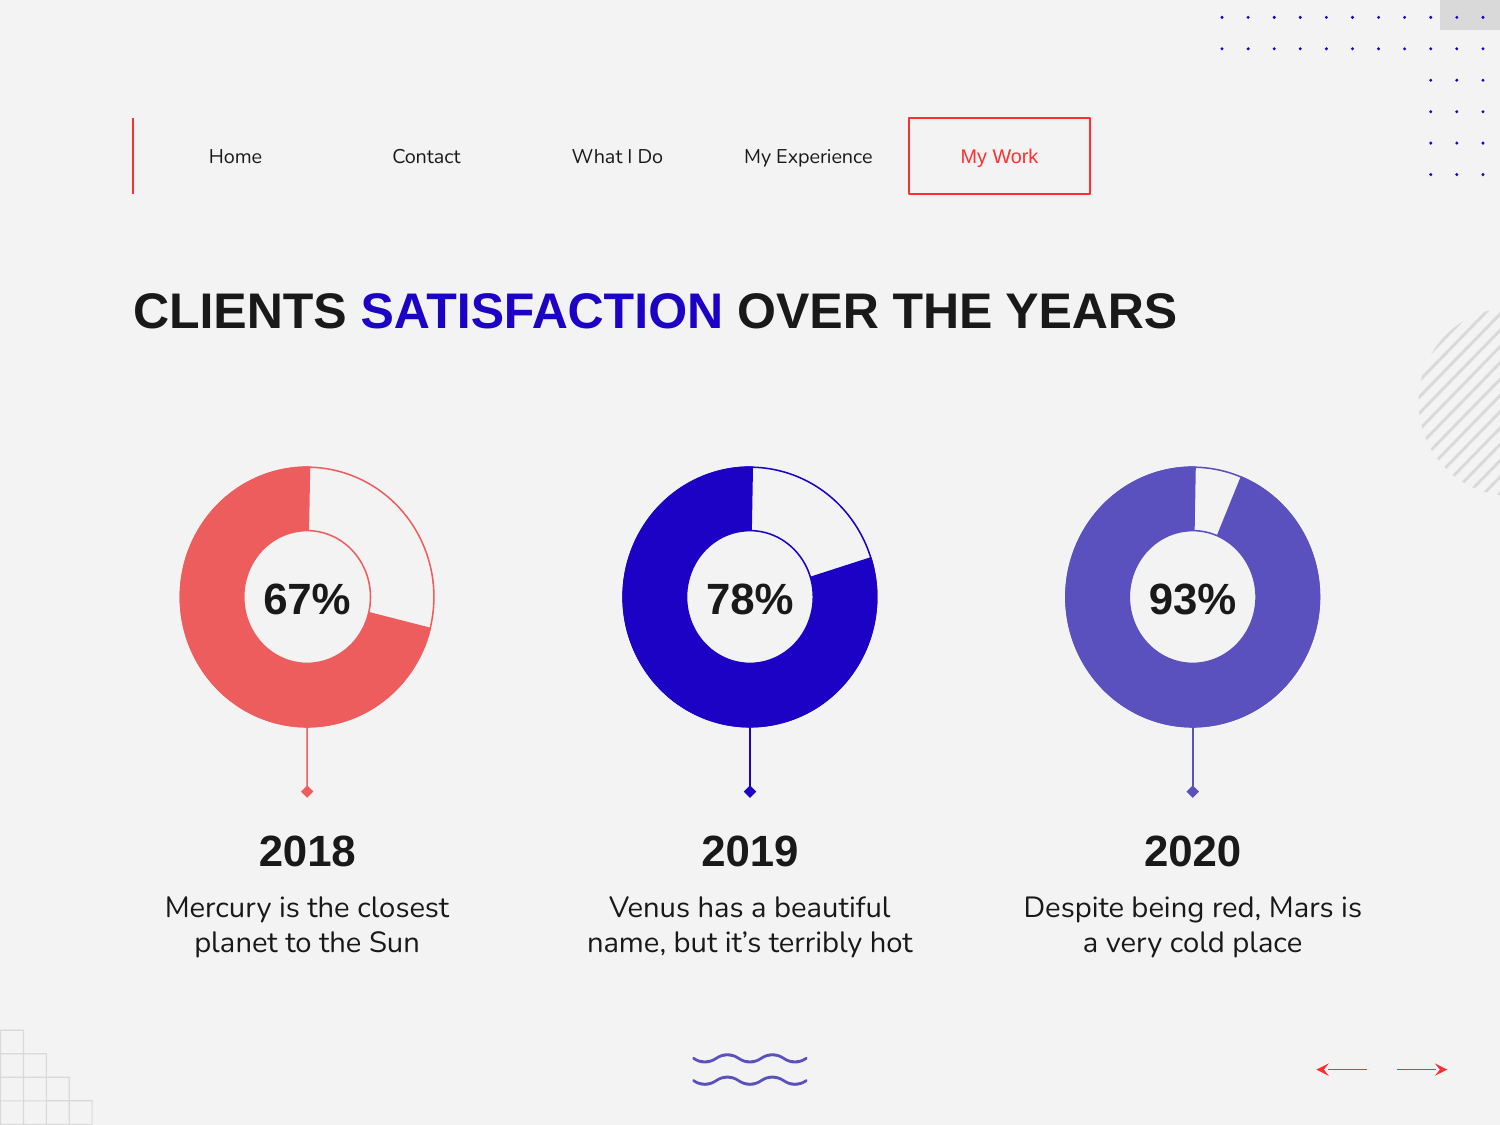

Home
Contact
What I Do
My Experience
My Work
# CLIENTS SATISFACTION OVER THE YEARS

67%
78%
93%
2018
2019
2020
Mercury is the closest planet to the Sun
Venus has a beautiful name, but it’s terribly hot
Despite being red, Mars is a very cold place